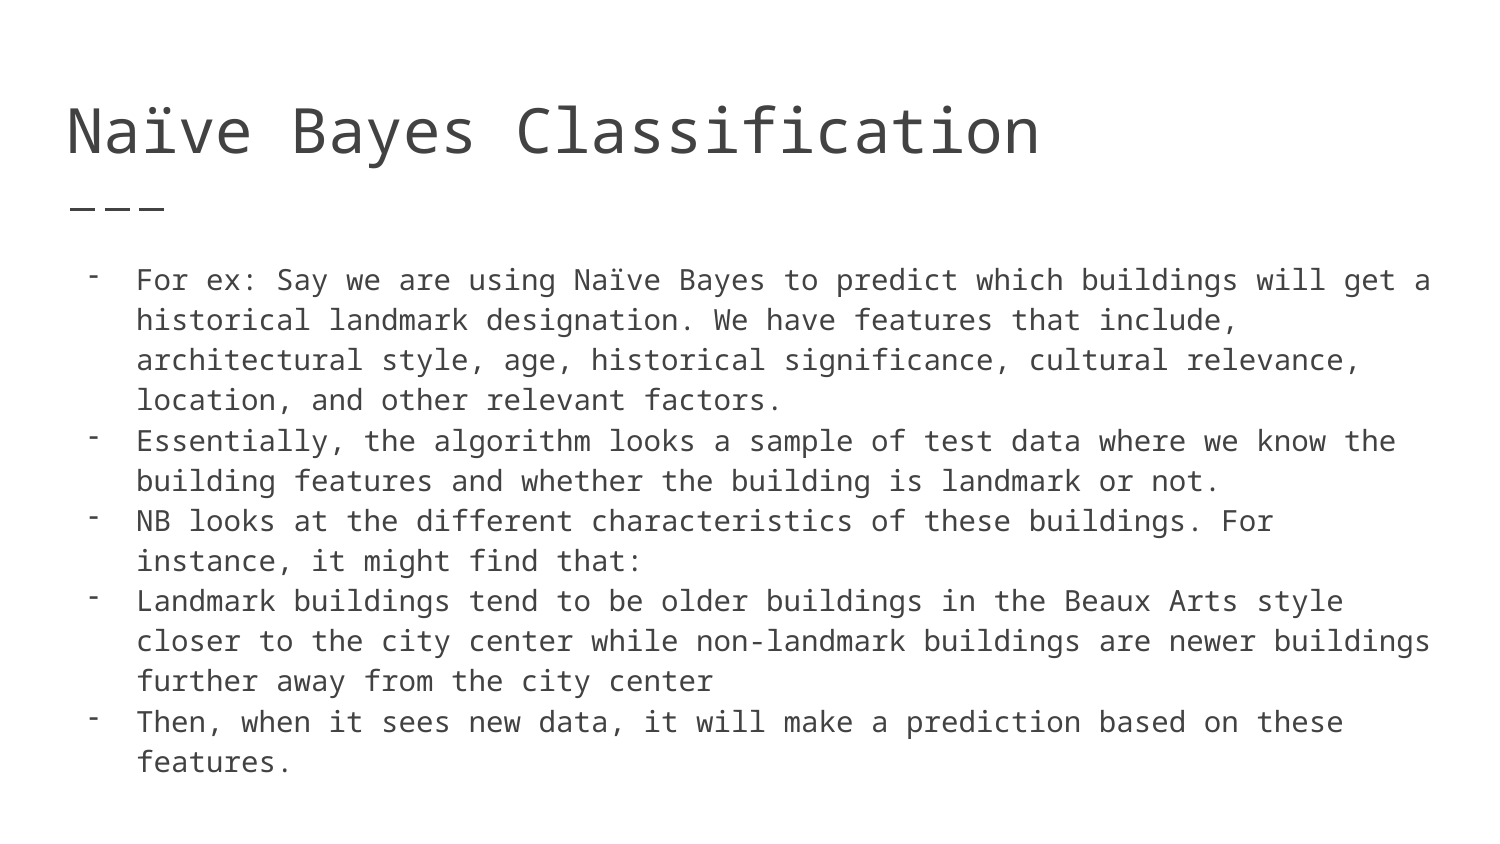

# Naïve Bayes Classification
For ex: Say we are using Naïve Bayes to predict which buildings will get a historical landmark designation. We have features that include, architectural style, age, historical significance, cultural relevance, location, and other relevant factors.
Essentially, the algorithm looks a sample of test data where we know the building features and whether the building is landmark or not.
NB looks at the different characteristics of these buildings. For instance, it might find that:
Landmark buildings tend to be older buildings in the Beaux Arts style closer to the city center while non-landmark buildings are newer buildings further away from the city center
Then, when it sees new data, it will make a prediction based on these features.